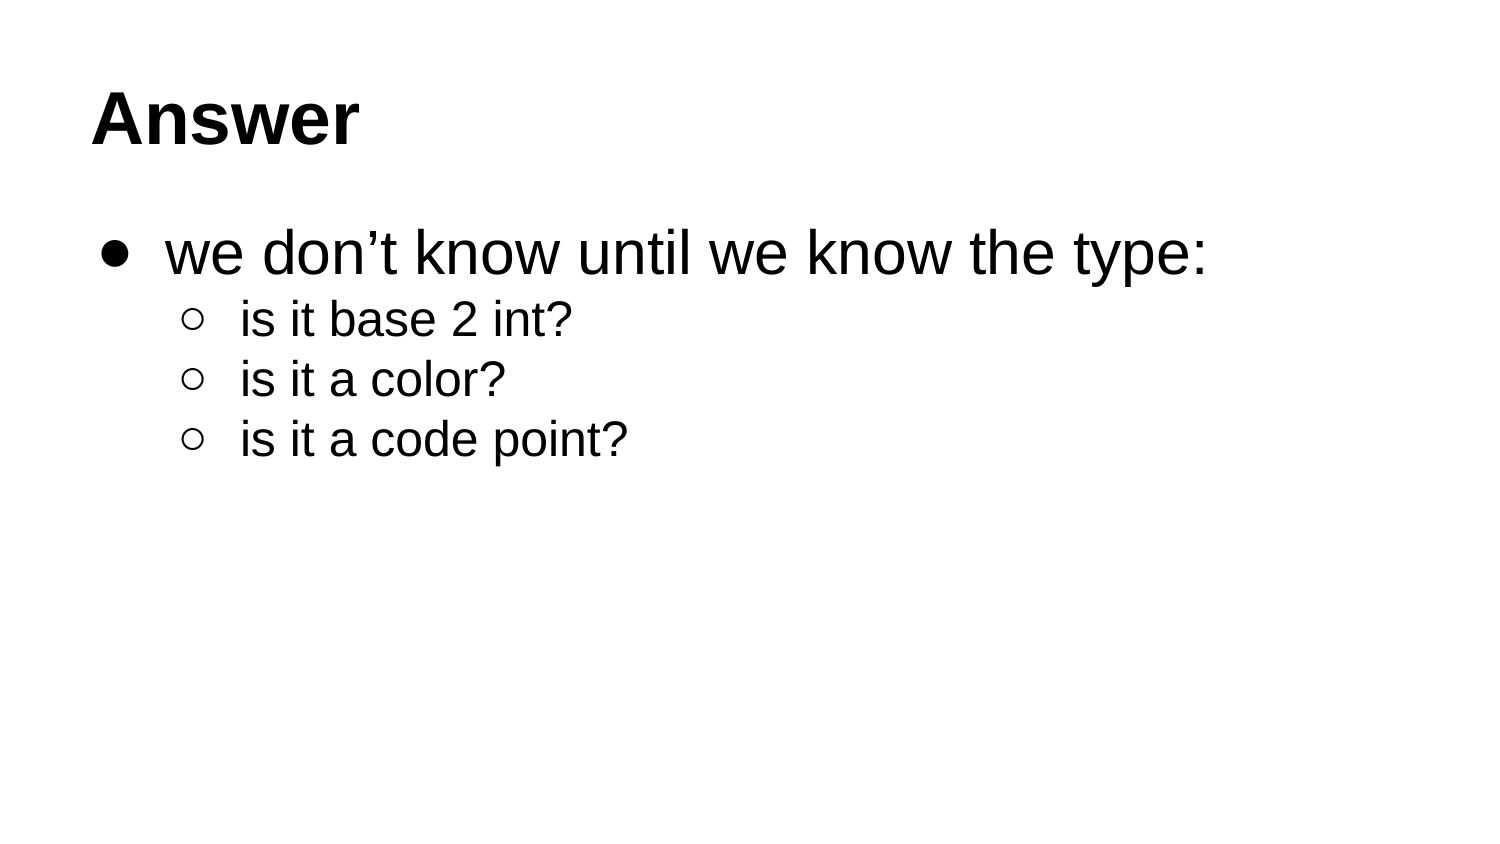

# Answer
we don’t know until we know the type:
is it base 2 int?
is it a color?
is it a code point?